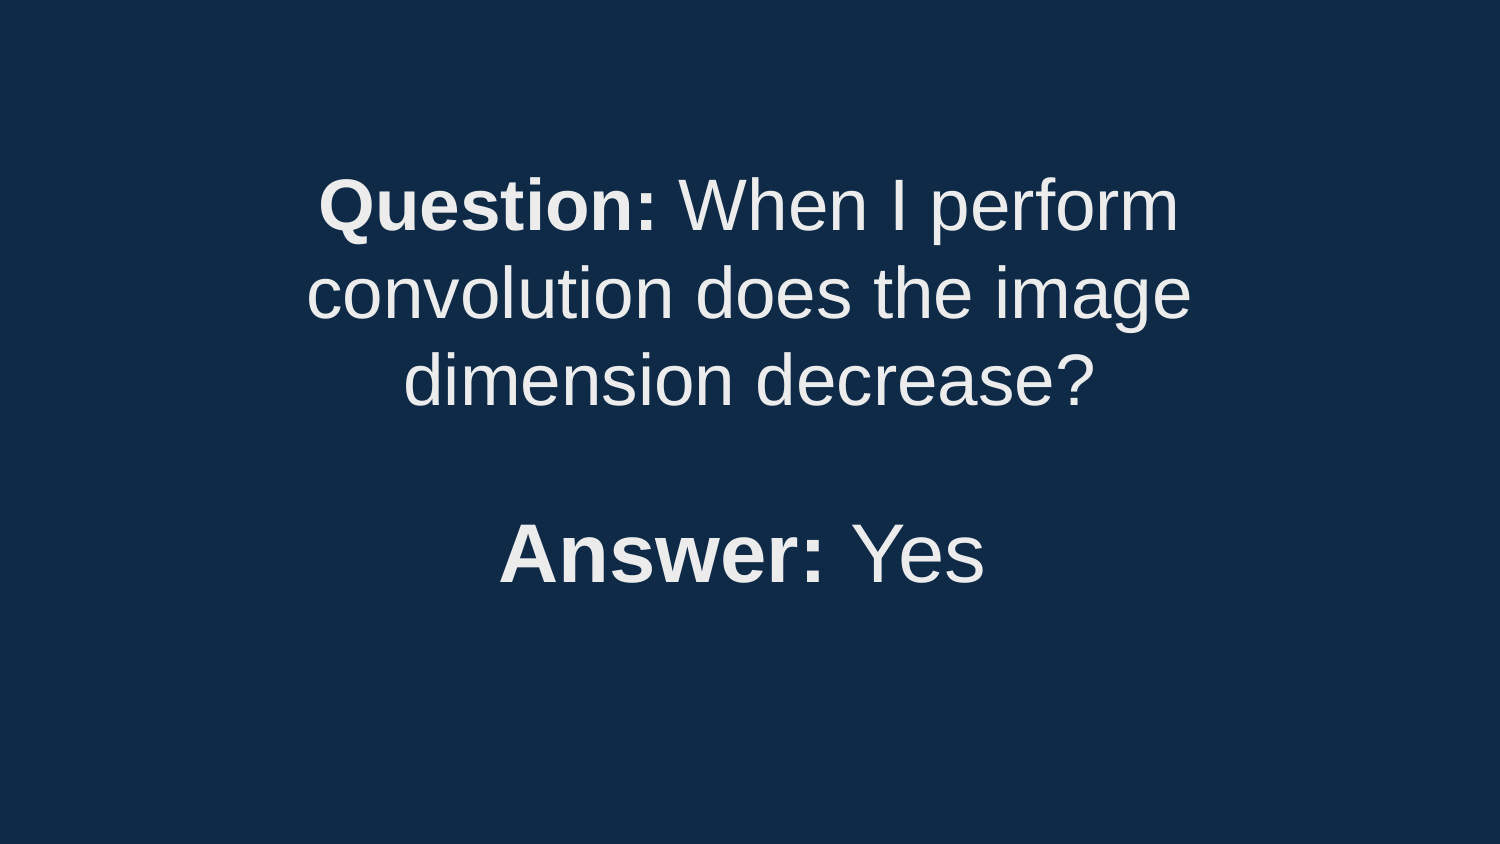

Question: When I perform convolution does the image dimension decrease?
Answer: Yes